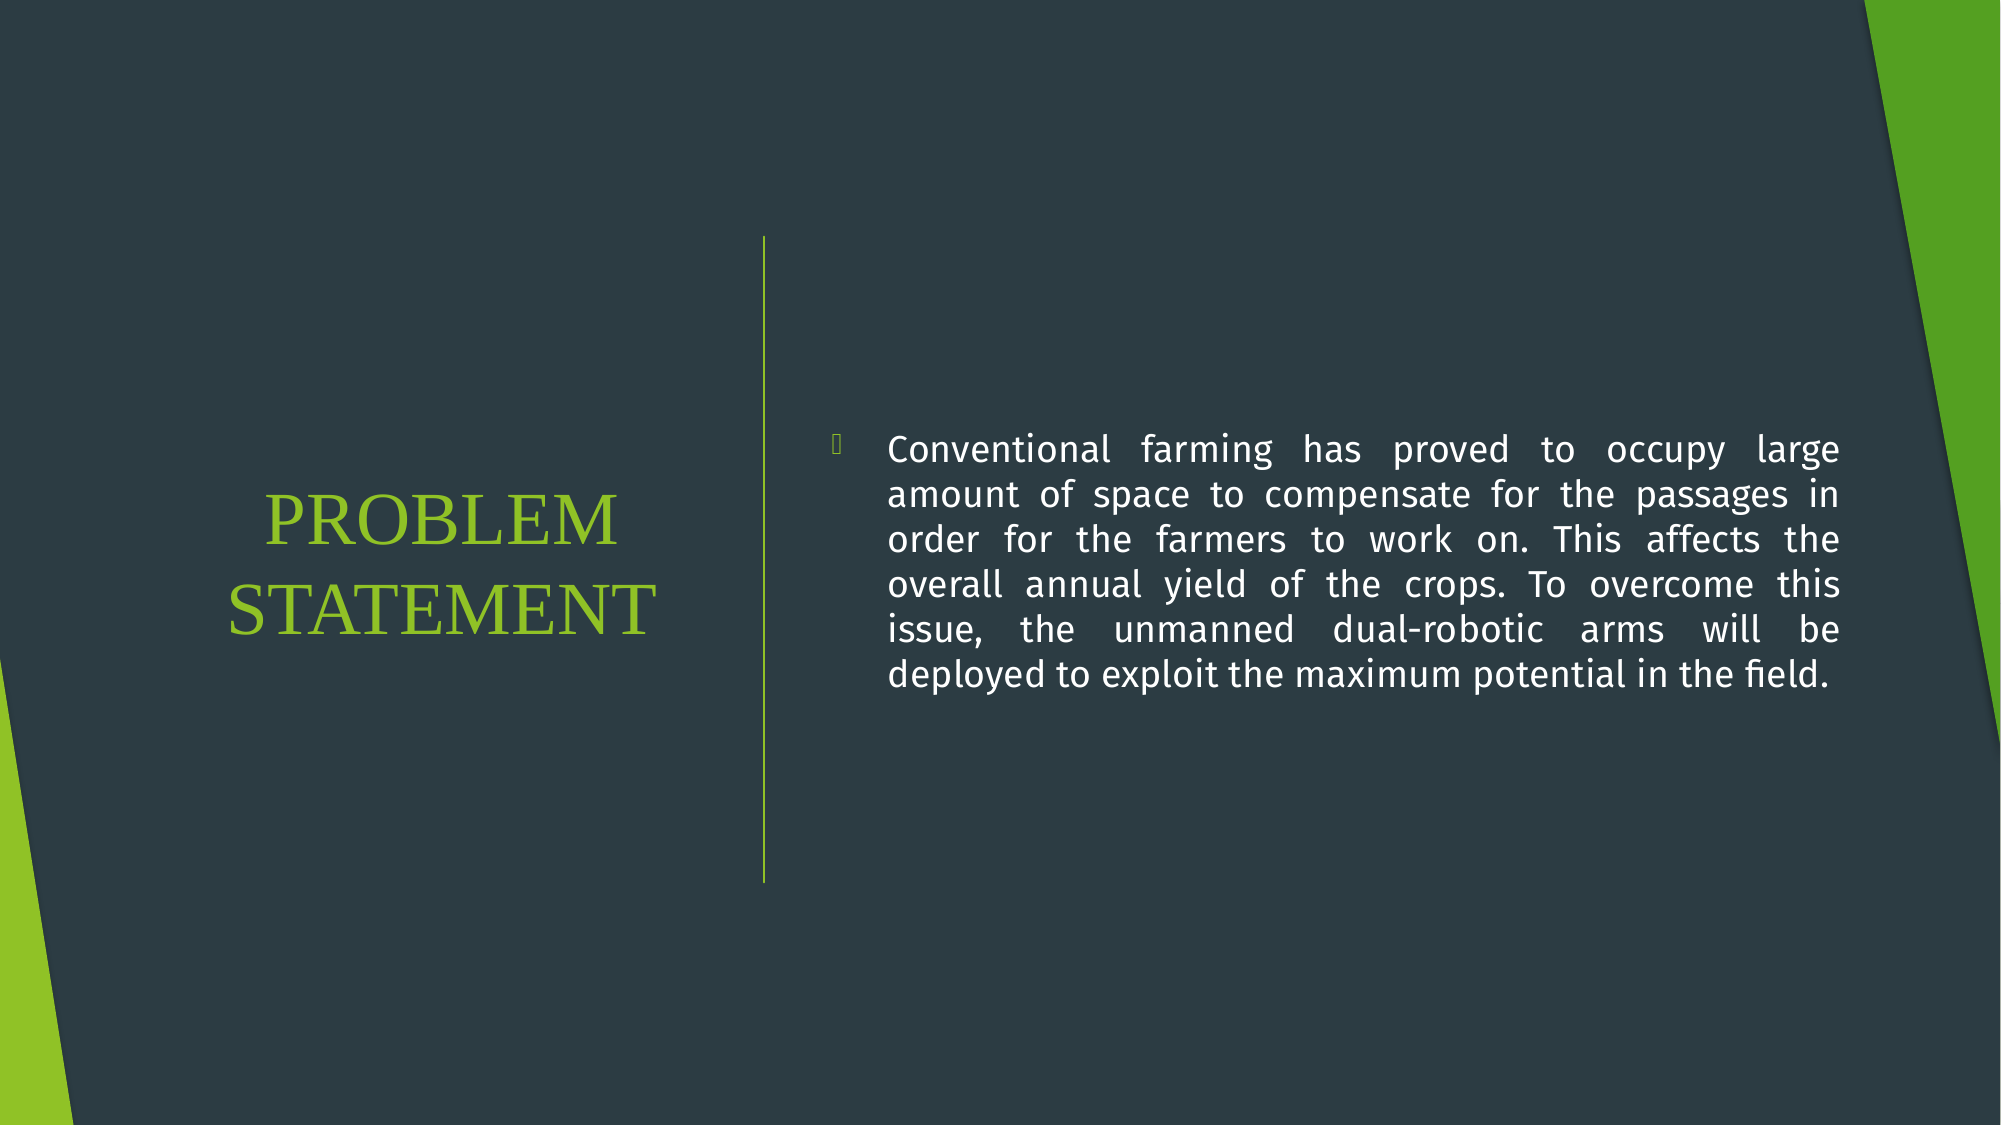

Conventional farming has proved to occupy large amount of space to compensate for the passages in order for the farmers to work on. This affects the overall annual yield of the crops. To overcome this issue, the unmanned dual-robotic arms will be deployed to exploit the maximum potential in the field.
# PROBLEM STATEMENT